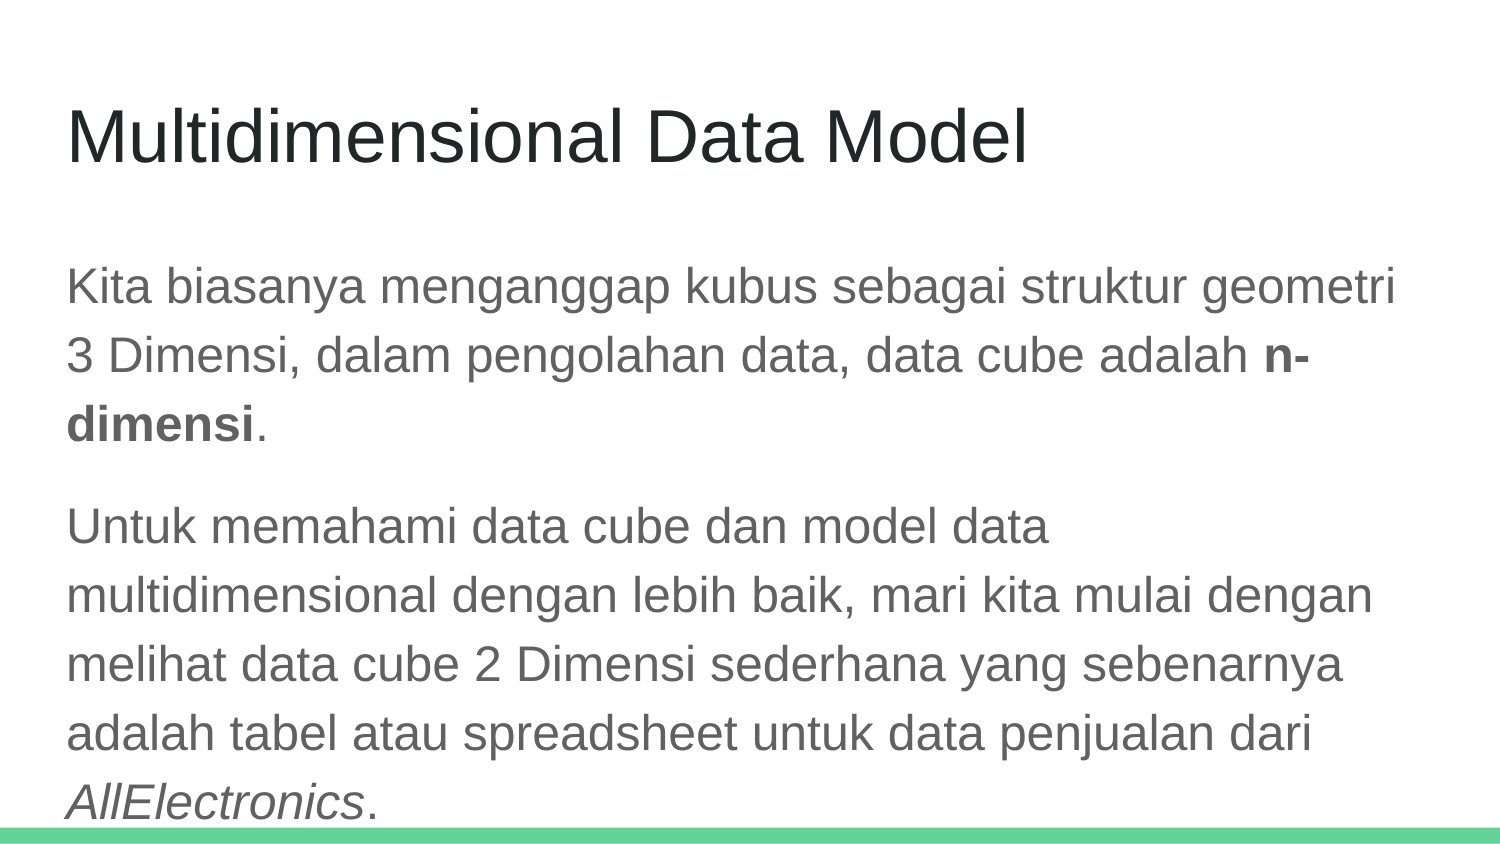

# Multidimensional Data Model

Kita biasanya menganggap kubus sebagai struktur geometri 3 Dimensi, dalam pengolahan data, data cube adalah n-dimensi.
Untuk memahami data cube dan model data multidimensional dengan lebih baik, mari kita mulai dengan melihat data cube 2 Dimensi sederhana yang sebenarnya adalah tabel atau spreadsheet untuk data penjualan dari AllElectronics.